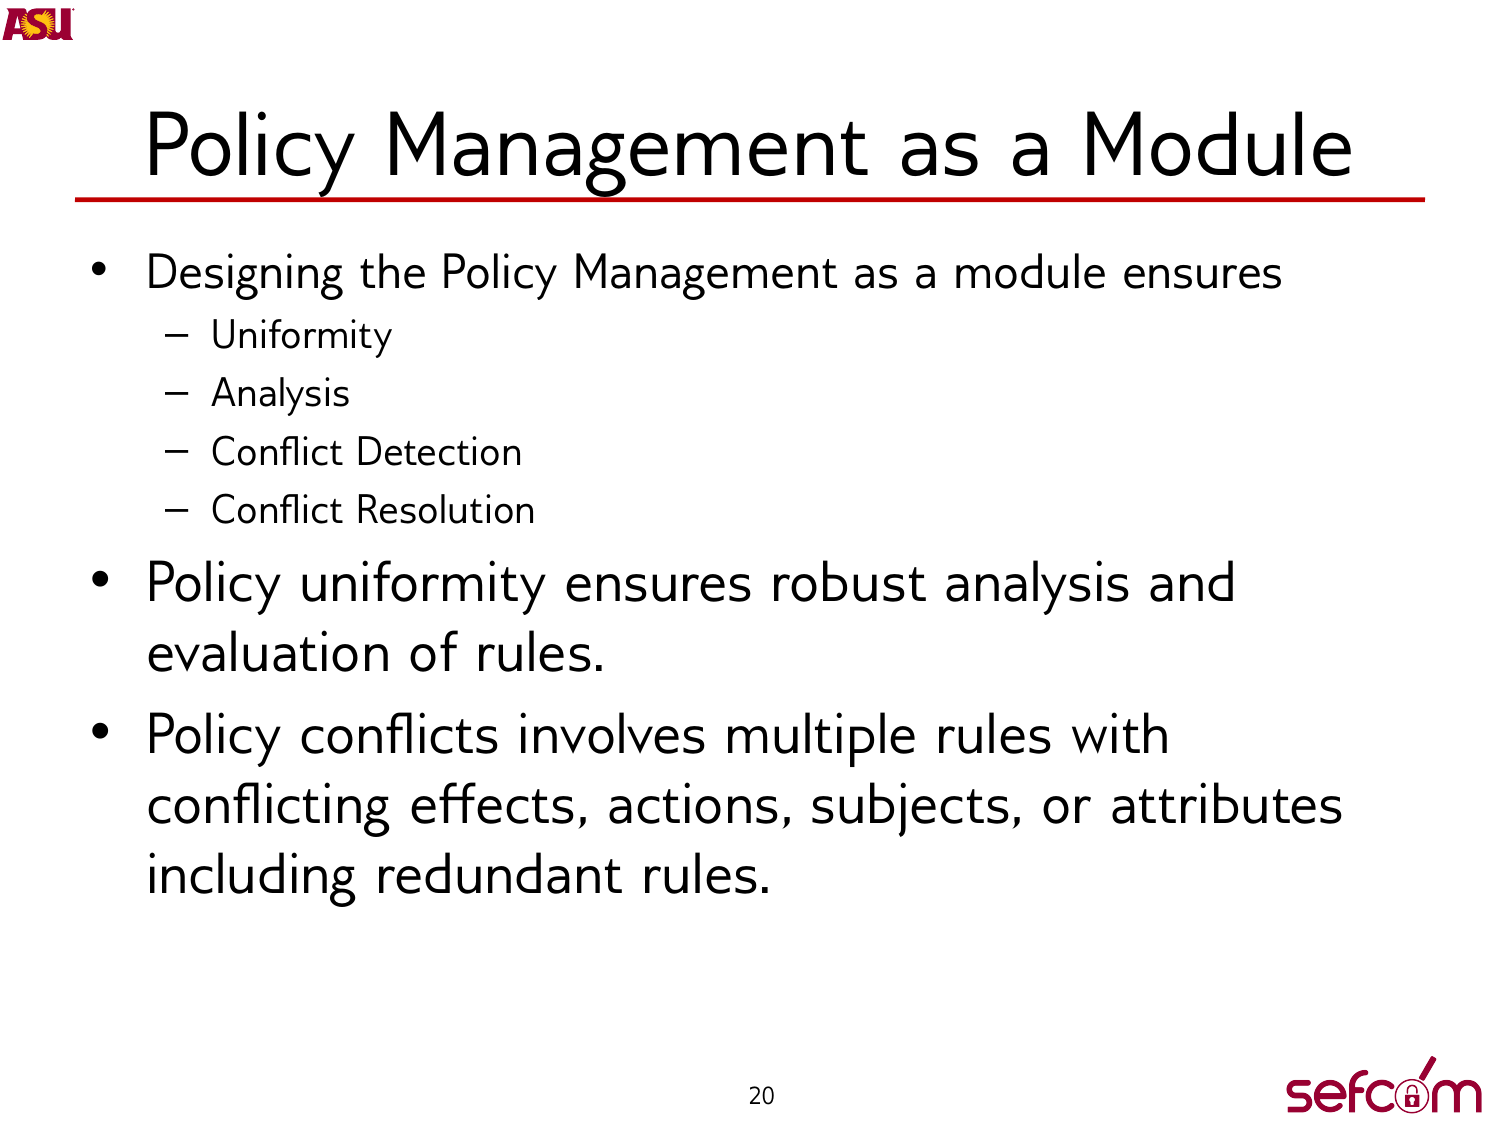

# Policy Management as a Module
Designing the Policy Management as a module ensures
Uniformity
Analysis
Conflict Detection
Conflict Resolution
Policy uniformity ensures robust analysis and evaluation of rules.
Policy conflicts involves multiple rules with conflicting effects, actions, subjects, or attributes including redundant rules.
20